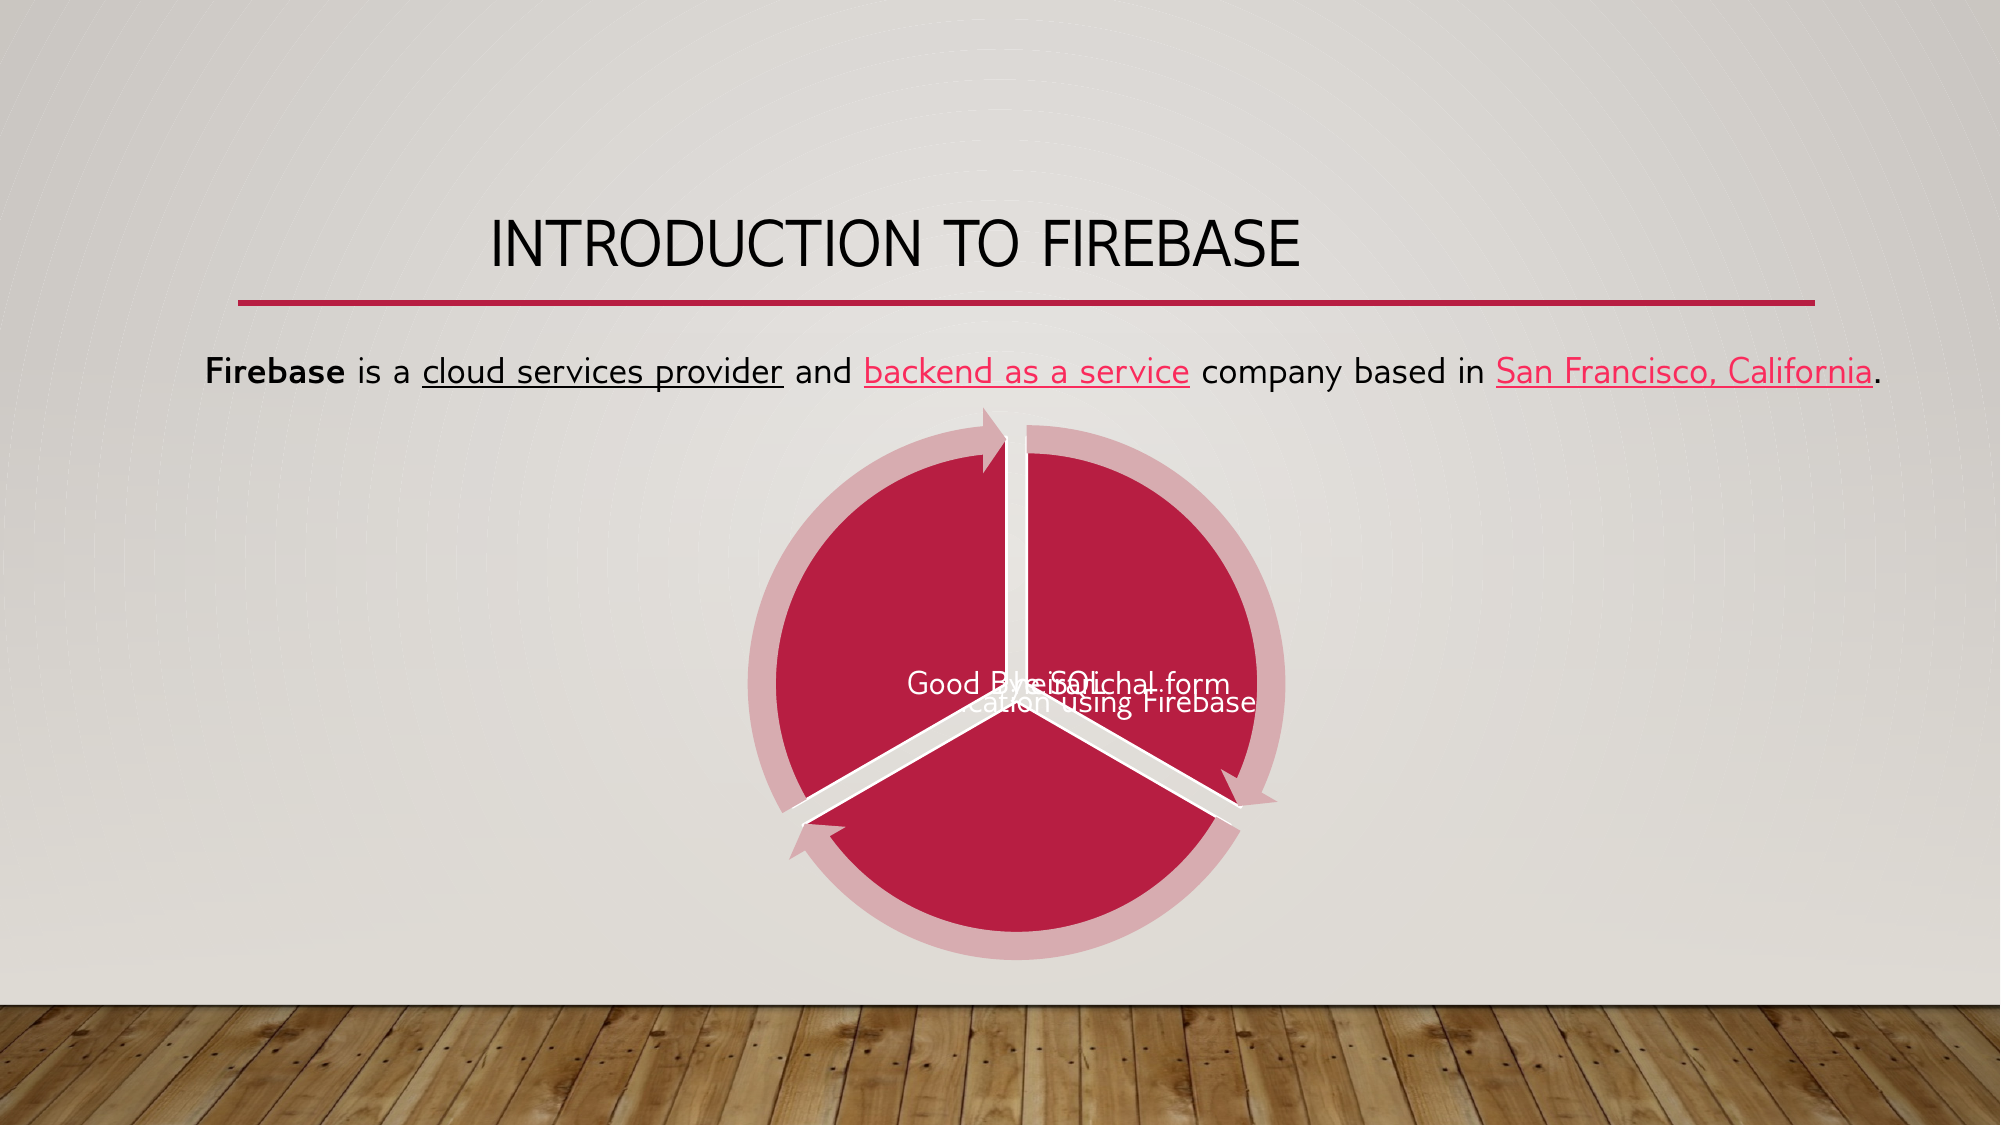

# Introduction To FireBase
Firebase is a cloud services provider and backend as a service company based in San Francisco, California.
Store Data in heirarichal form
User Authentication using Firebase
Good Bye SQL